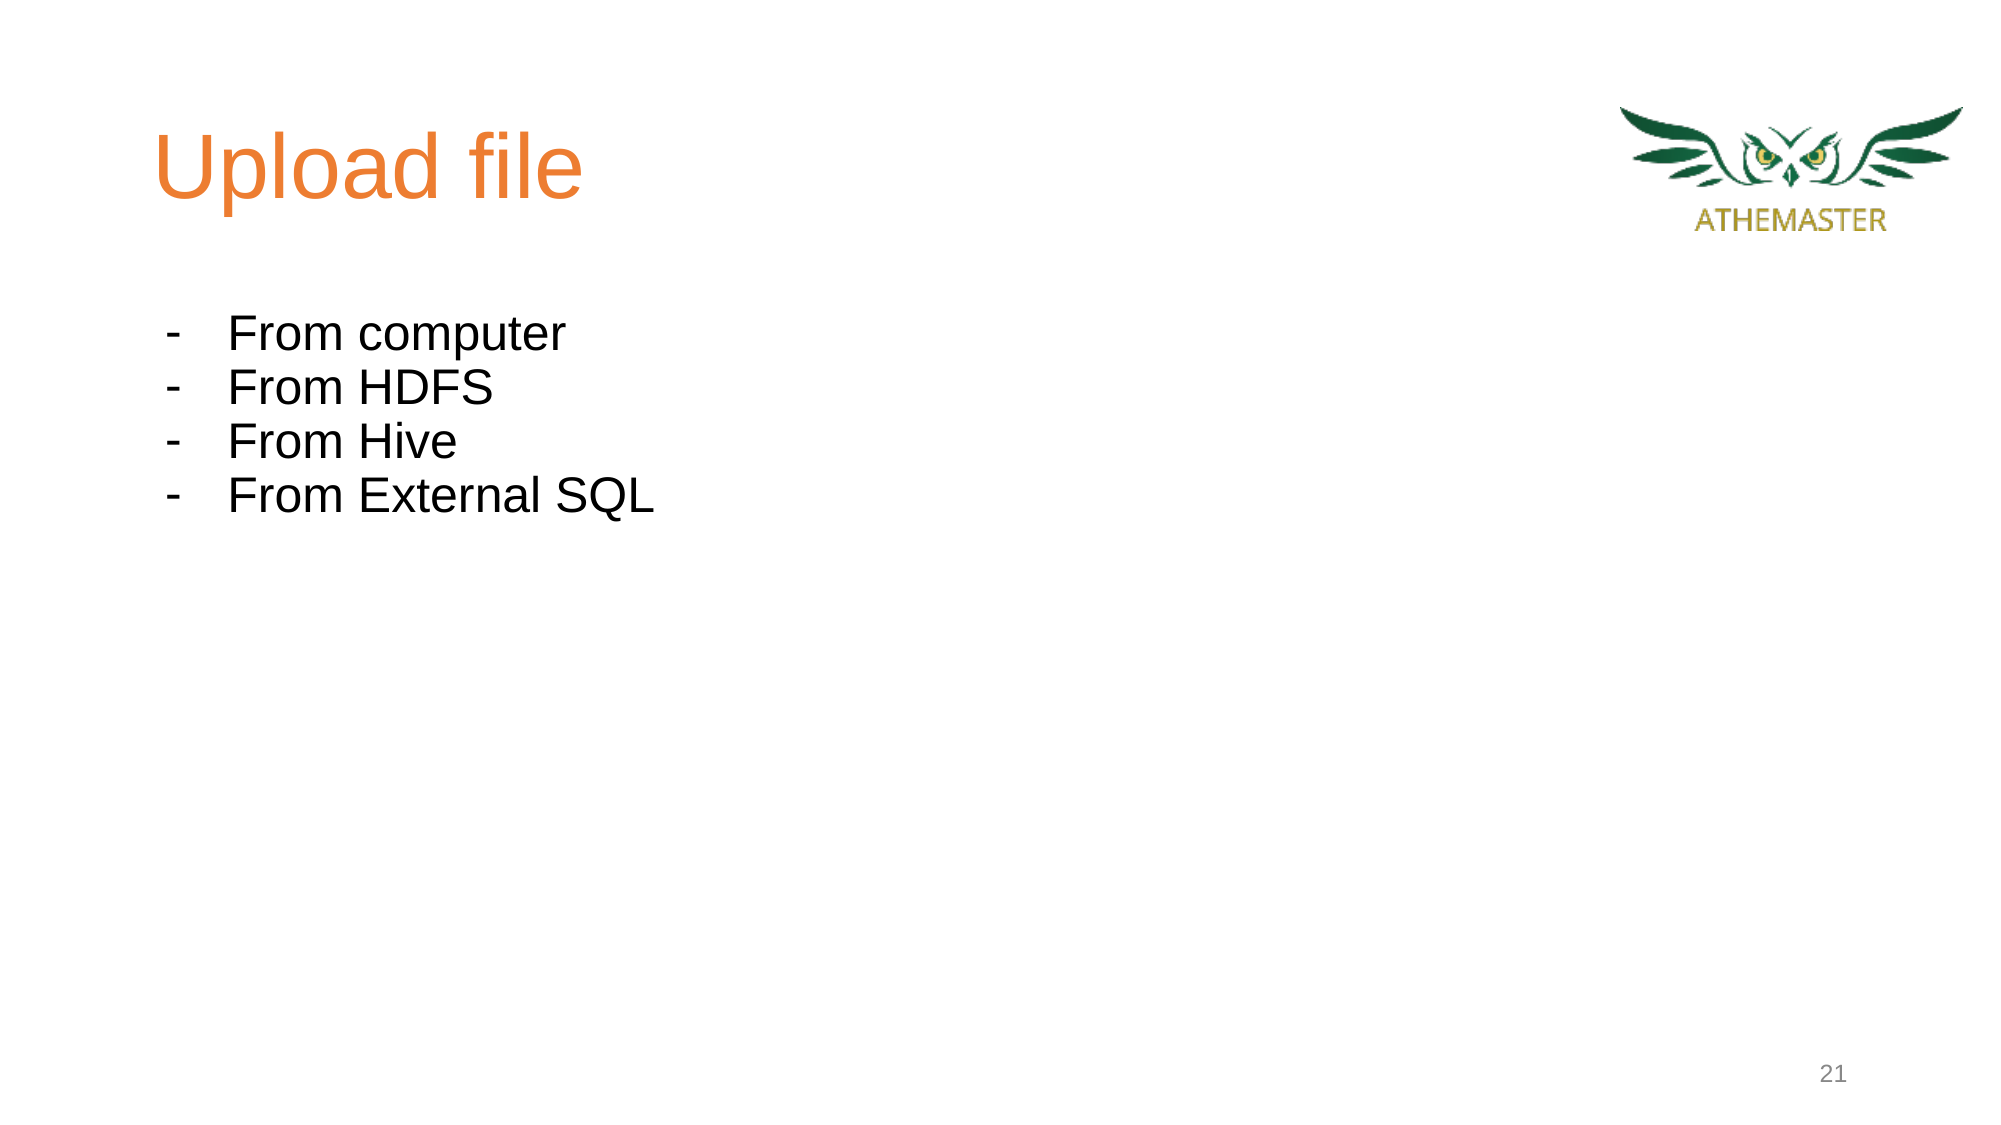

# Upload file
From computer
From HDFS
From Hive
From External SQL
21